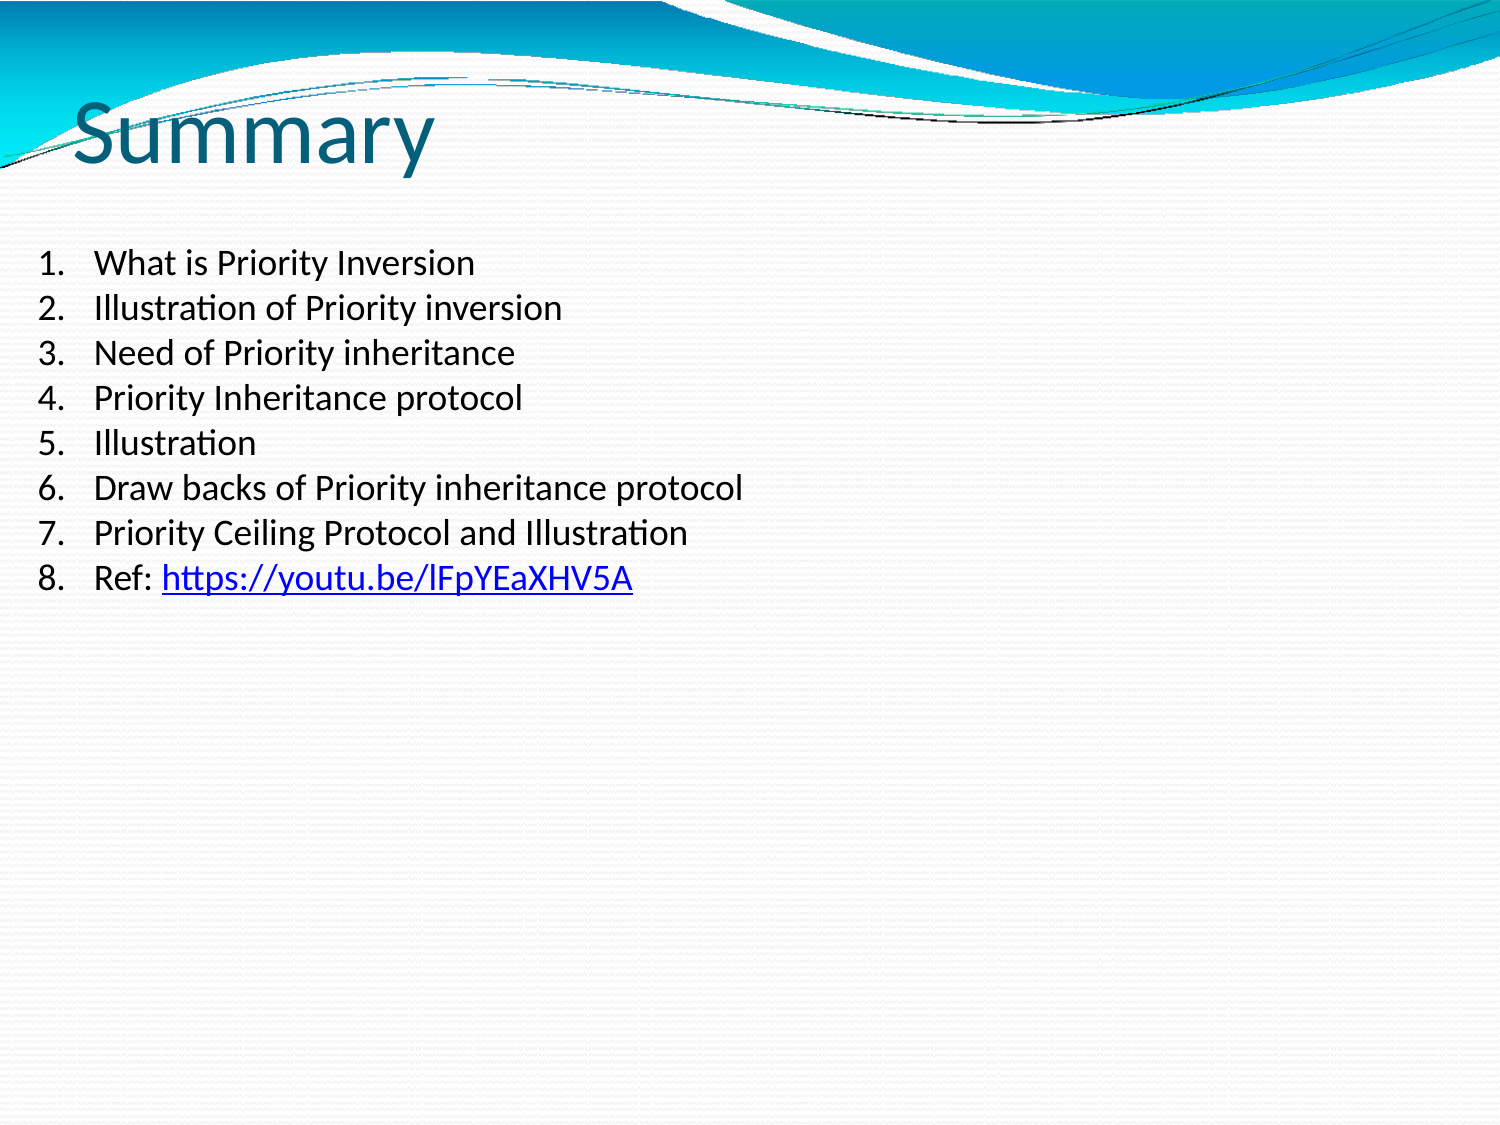

# Summary
What is Priority Inversion
Illustration of Priority inversion
Need of Priority inheritance
Priority Inheritance protocol
Illustration
Draw backs of Priority inheritance protocol
Priority Ceiling Protocol and Illustration
Ref: https://youtu.be/lFpYEaXHV5A